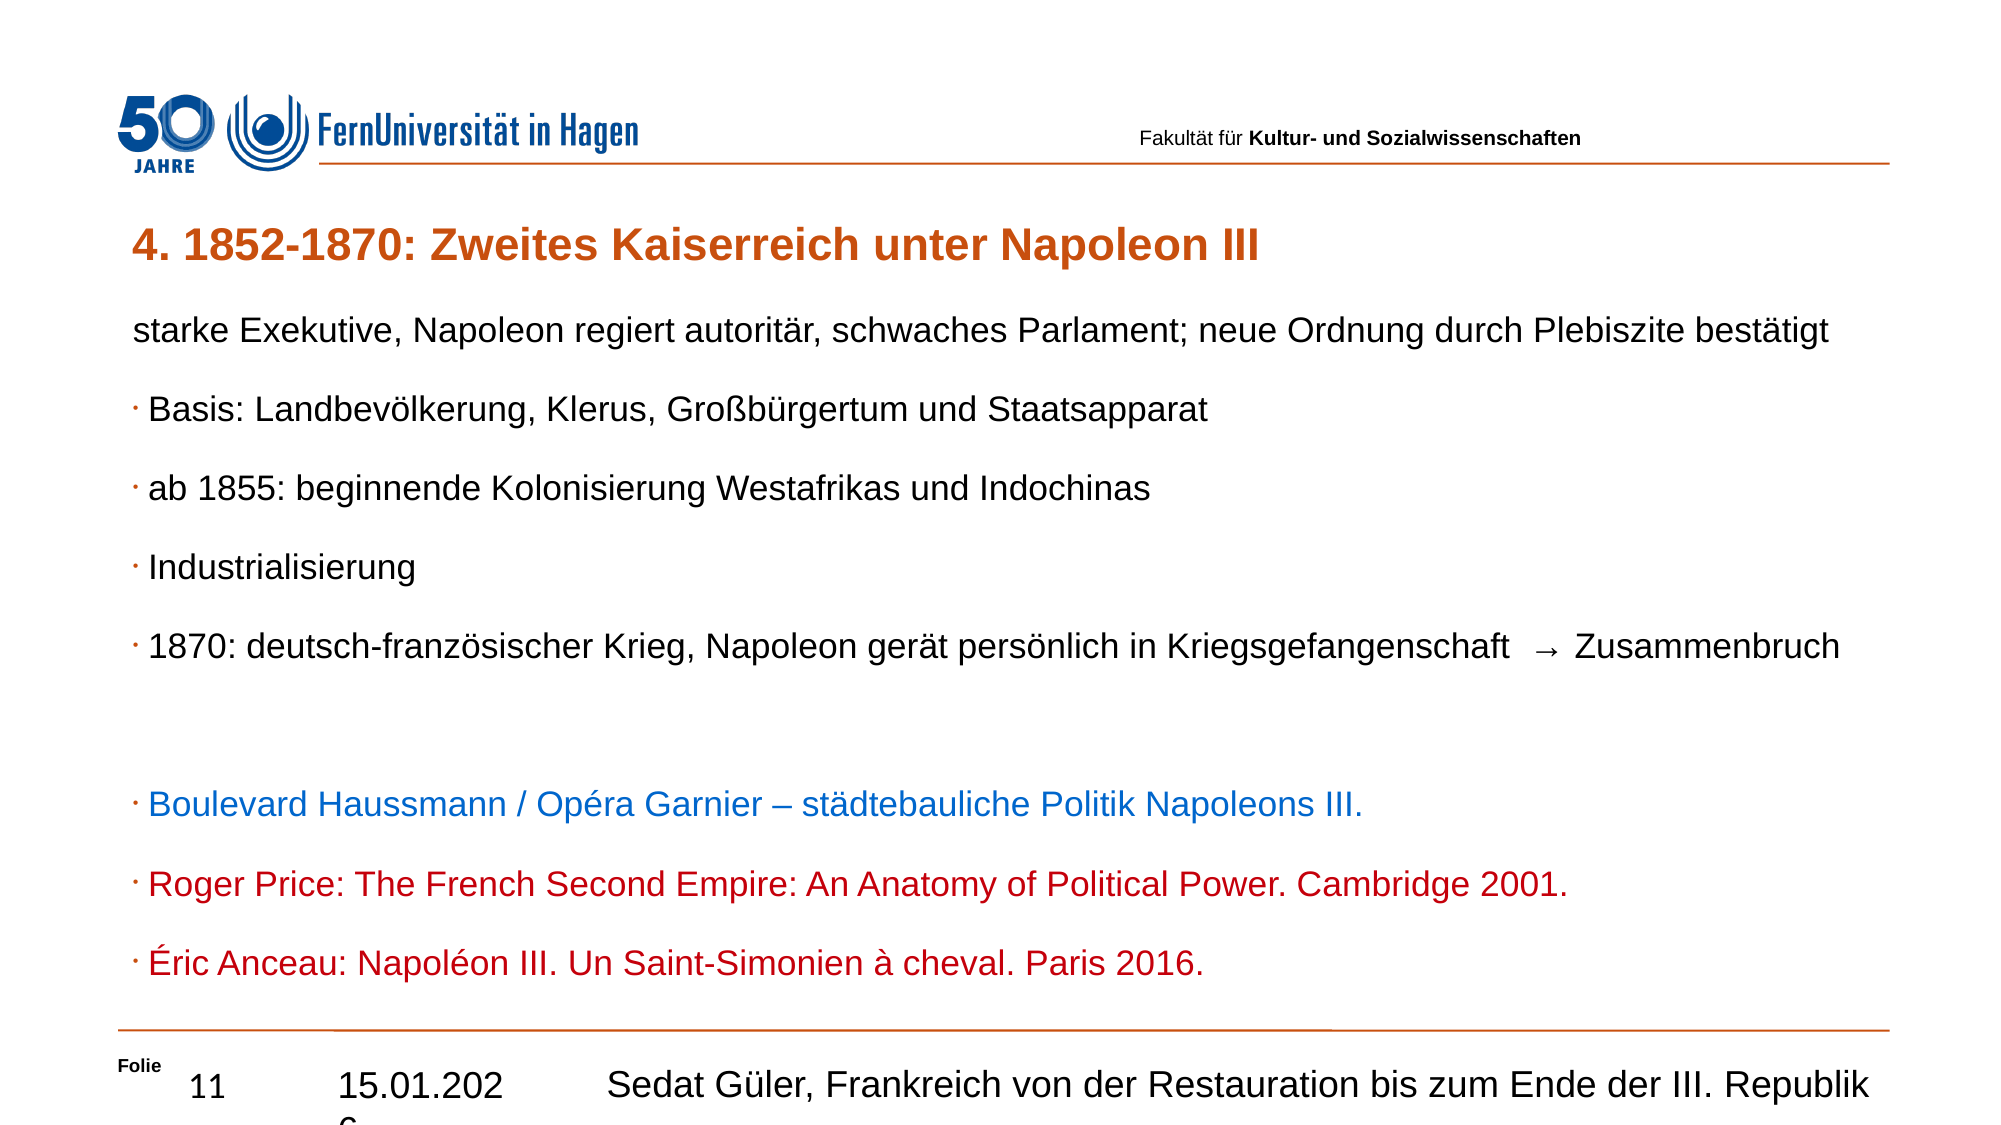

4. 1852-1870: Zweites Kaiserreich unter Napoleon III
starke Exekutive, Napoleon regiert autoritär, schwaches Parlament; neue Ordnung durch Plebiszite bestätigt
 Basis: Landbevölkerung, Klerus, Großbürgertum und Staatsapparat
 ab 1855: beginnende Kolonisierung Westafrikas und Indochinas
 Industrialisierung
 1870: deutsch-französischer Krieg, Napoleon gerät persönlich in Kriegsgefangenschaft  → Zusammenbruch

 Boulevard Haussmann / Opéra Garnier – städtebauliche Politik Napoleons III.
 Roger Price: The French Second Empire: An Anatomy of Political Power. Cambridge 2001.
 Éric Anceau: Napoléon III. Un Saint-Simonien à cheval. Paris 2016.
Sedat Güler, Frankreich von der Restauration bis zum Ende der III. Republik
11
15.01.2026